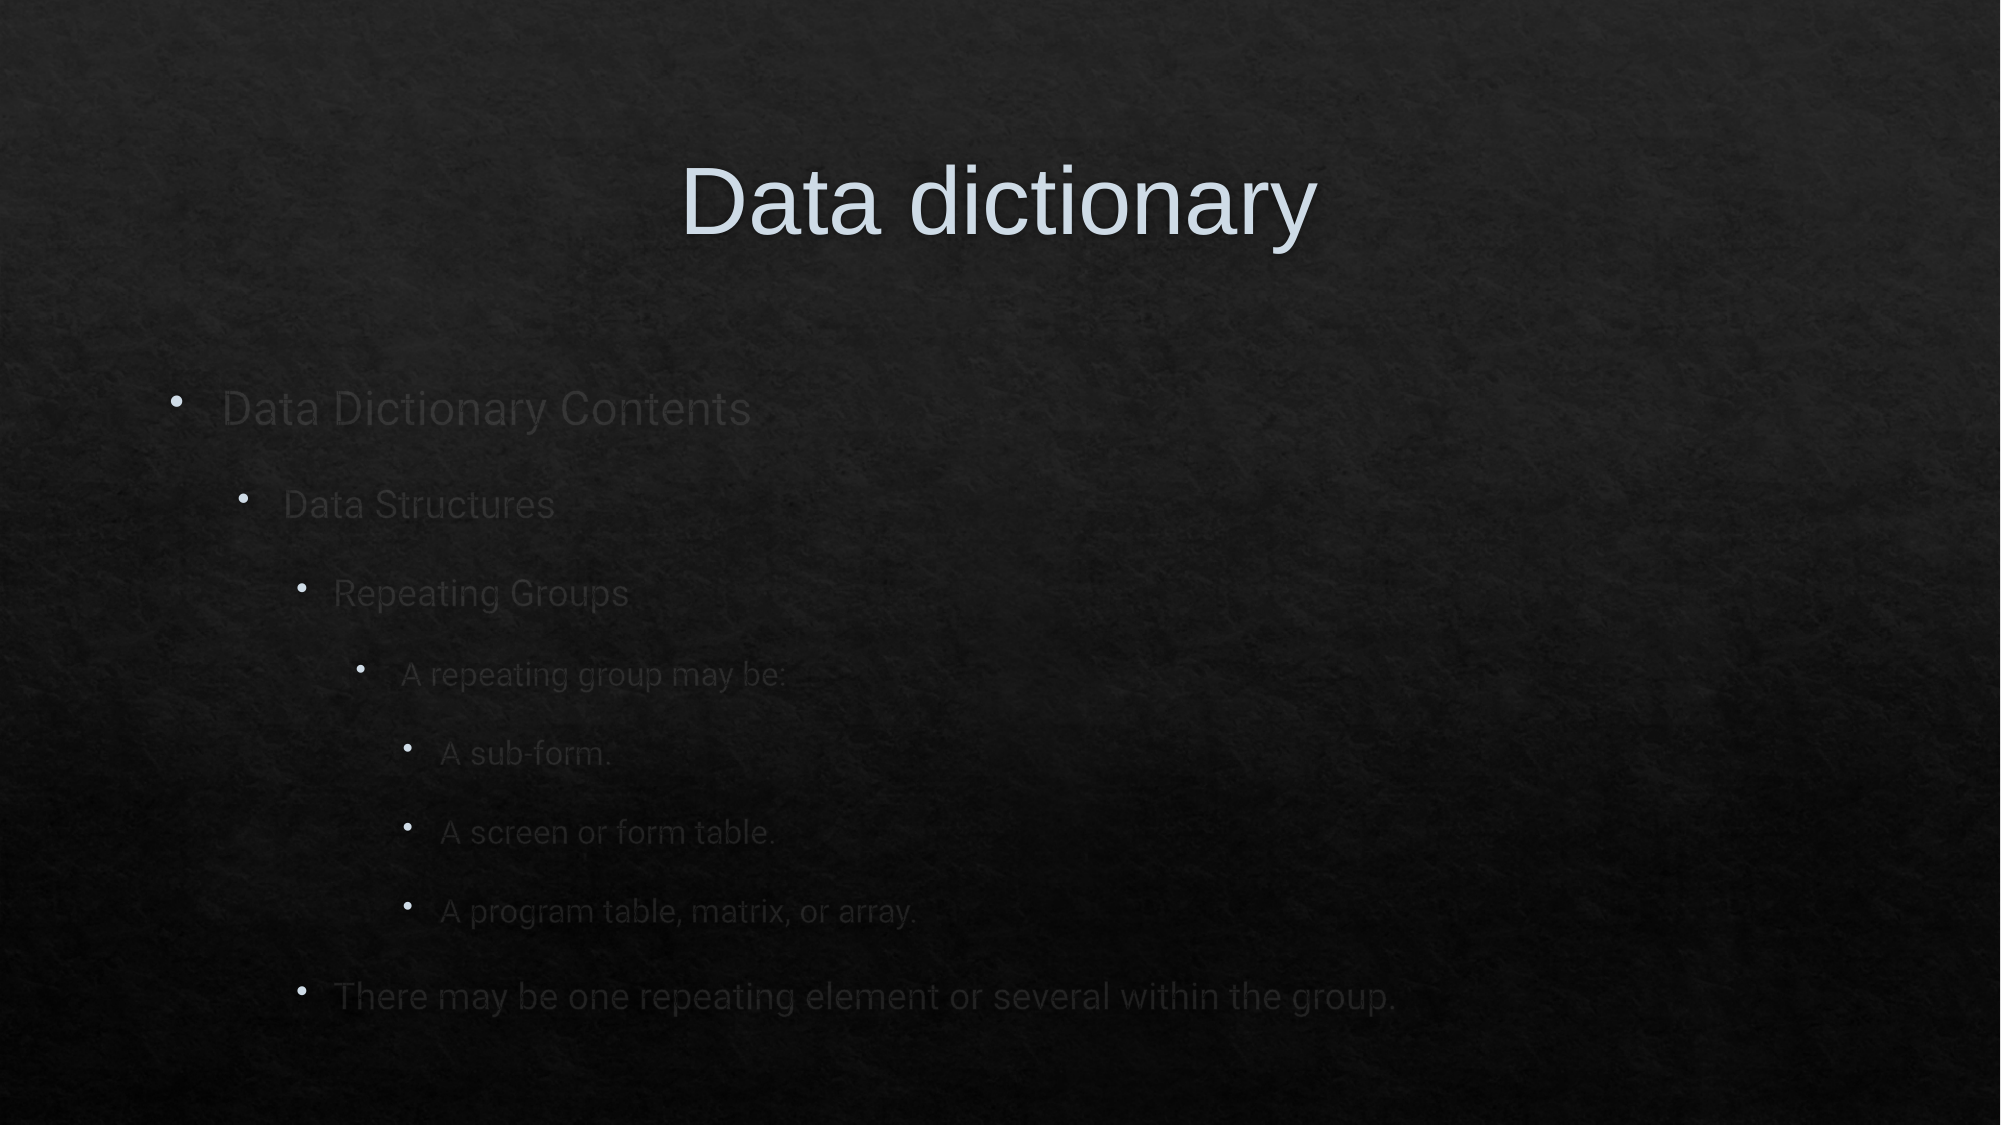

# Data dictionary
Data Dictionary Contents
Data Structures
Repeating Groups
 A repeating group may be:
A sub-form.
A screen or form table.
A program table, matrix, or array.
There may be one repeating element or several within the group.